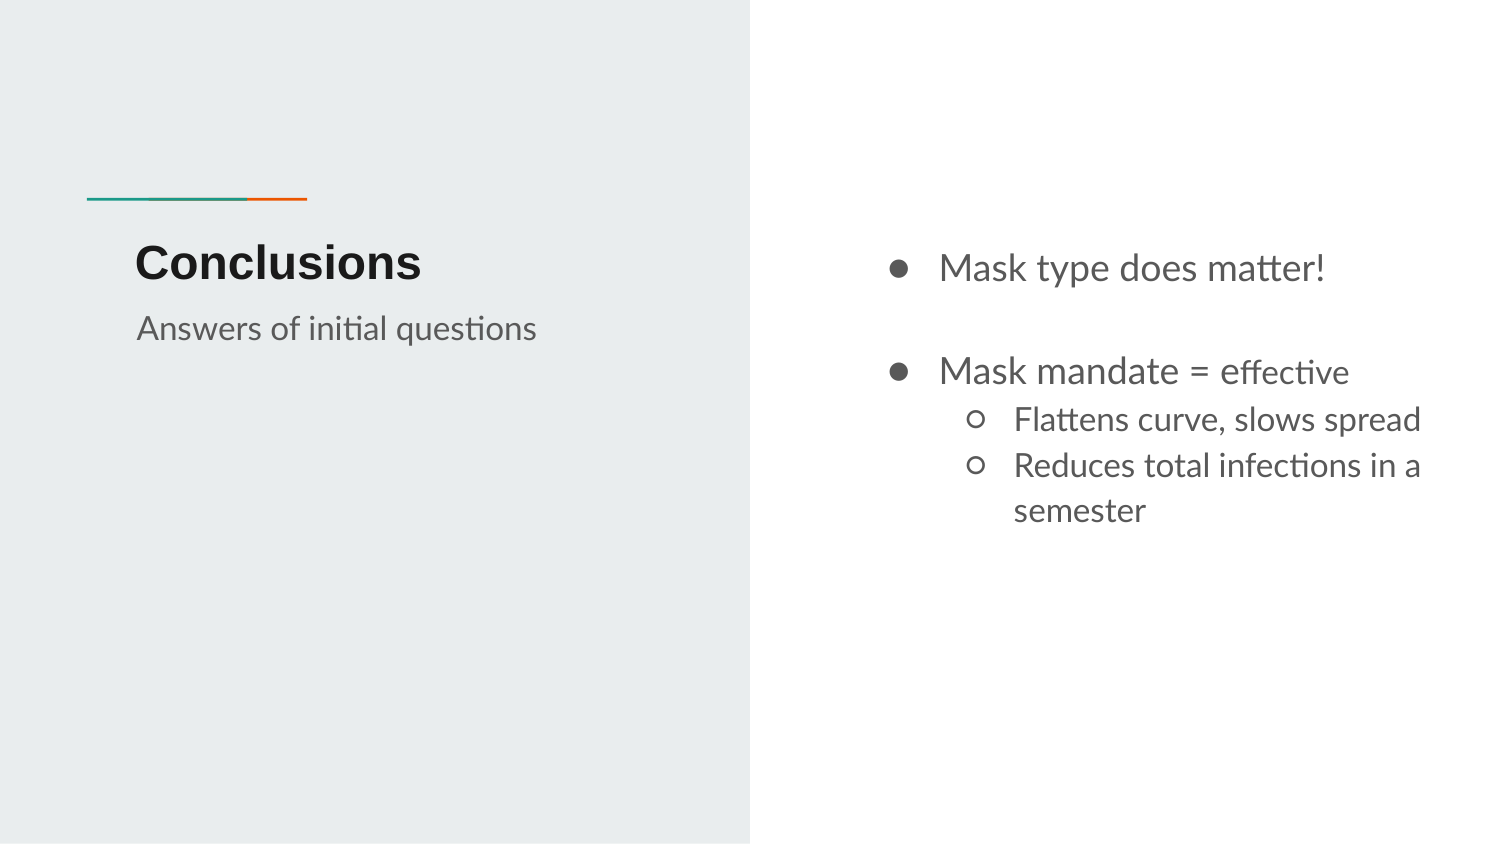

# Conclusions
Mask type does matter!

Mask mandate = effective
Flattens curve, slows spread
Reduces total infections in a semester
Answers of initial questions